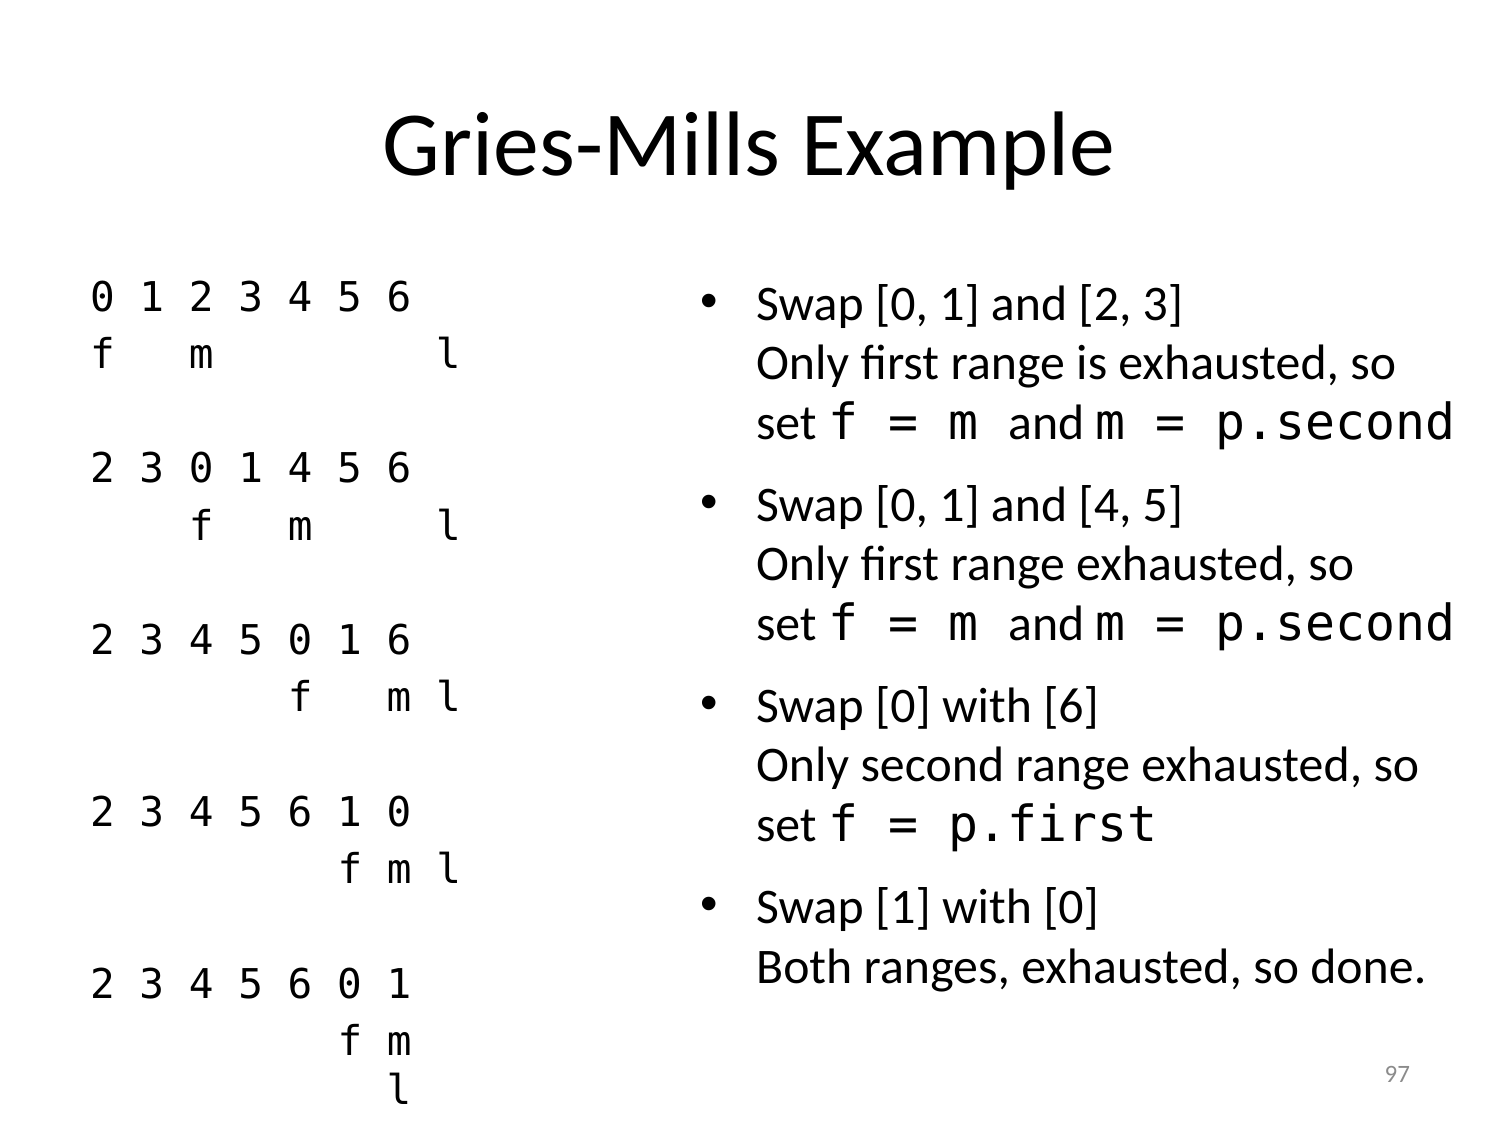

# Gries-Mills Example
0 1 2 3 4 5 6
f   m         l

2 3 0 1 4 5 6
    f   m     l

2 3 4 5 0 1 6
        f   m l

2 3 4 5 6 1 0
          f m l

2 3 4 5 6 0 1
          f m
            l

Swap [0, 1] and [2, 3]
Only first range is exhausted, so
set f = m and m = p.second
Swap [0, 1] and [4, 5]
Only first range exhausted, so
set f = m and m = p.second
Swap [0] with [6]
Only second range exhausted, so
set f = p.first
Swap [1] with [0]
Both ranges, exhausted, so done.

97